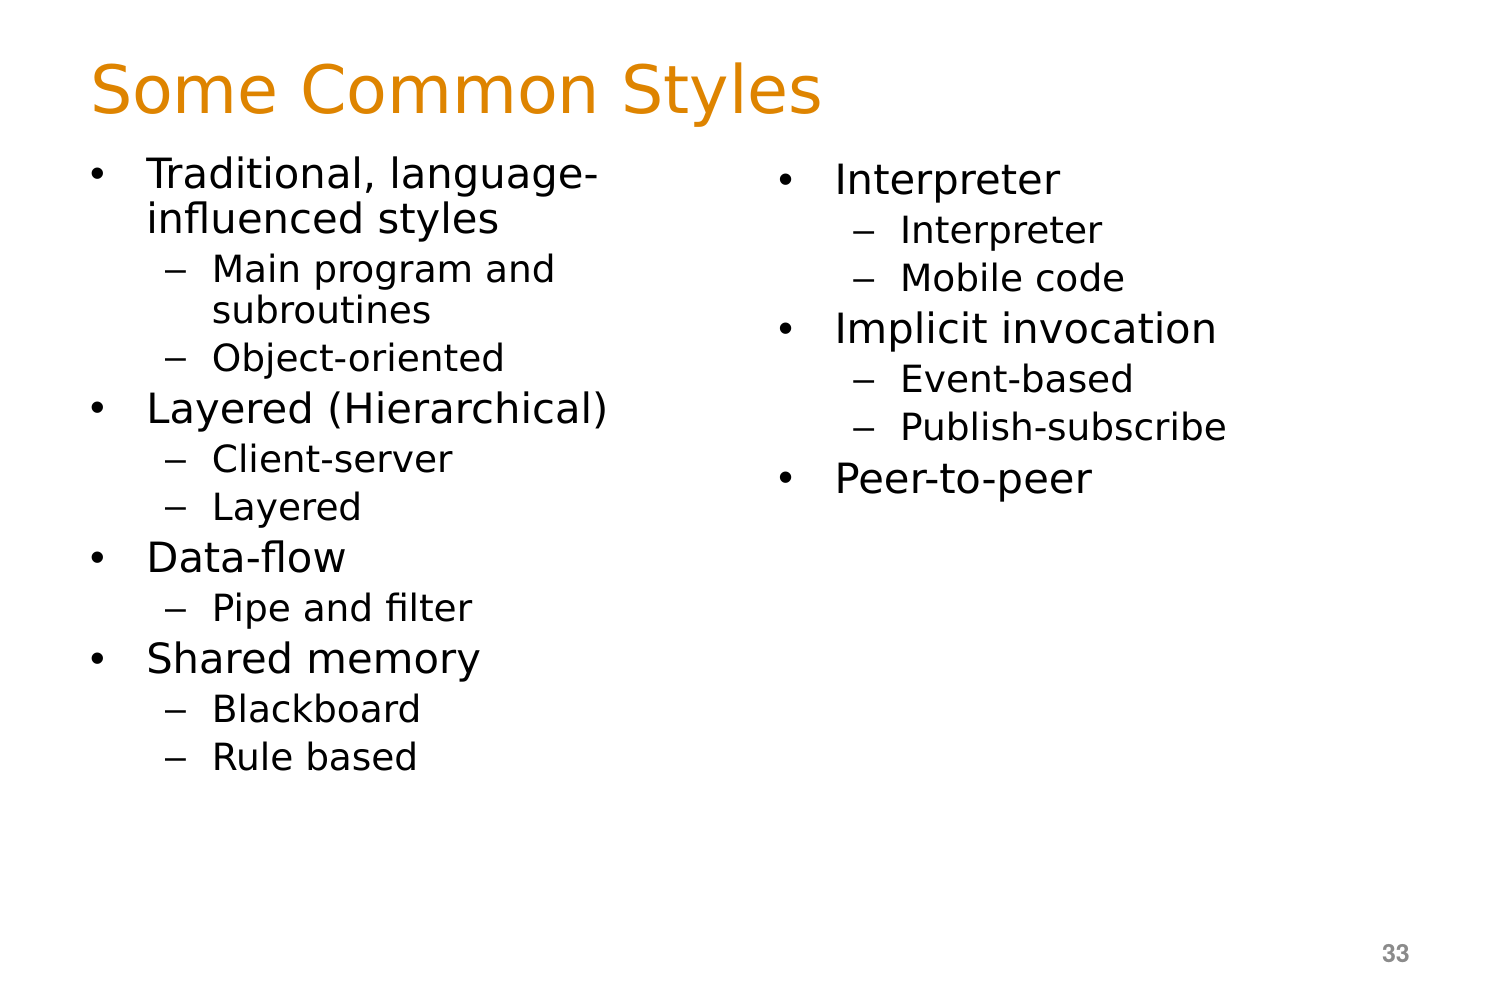

# Some Common Styles
Traditional, language-influenced styles
Main program and subroutines
Object-oriented
Layered (Hierarchical)
Client-server
Layered
Data-flow
Pipe and filter
Shared memory
Blackboard
Rule based
Interpreter
Interpreter
Mobile code
Implicit invocation
Event-based
Publish-subscribe
Peer-to-peer

33